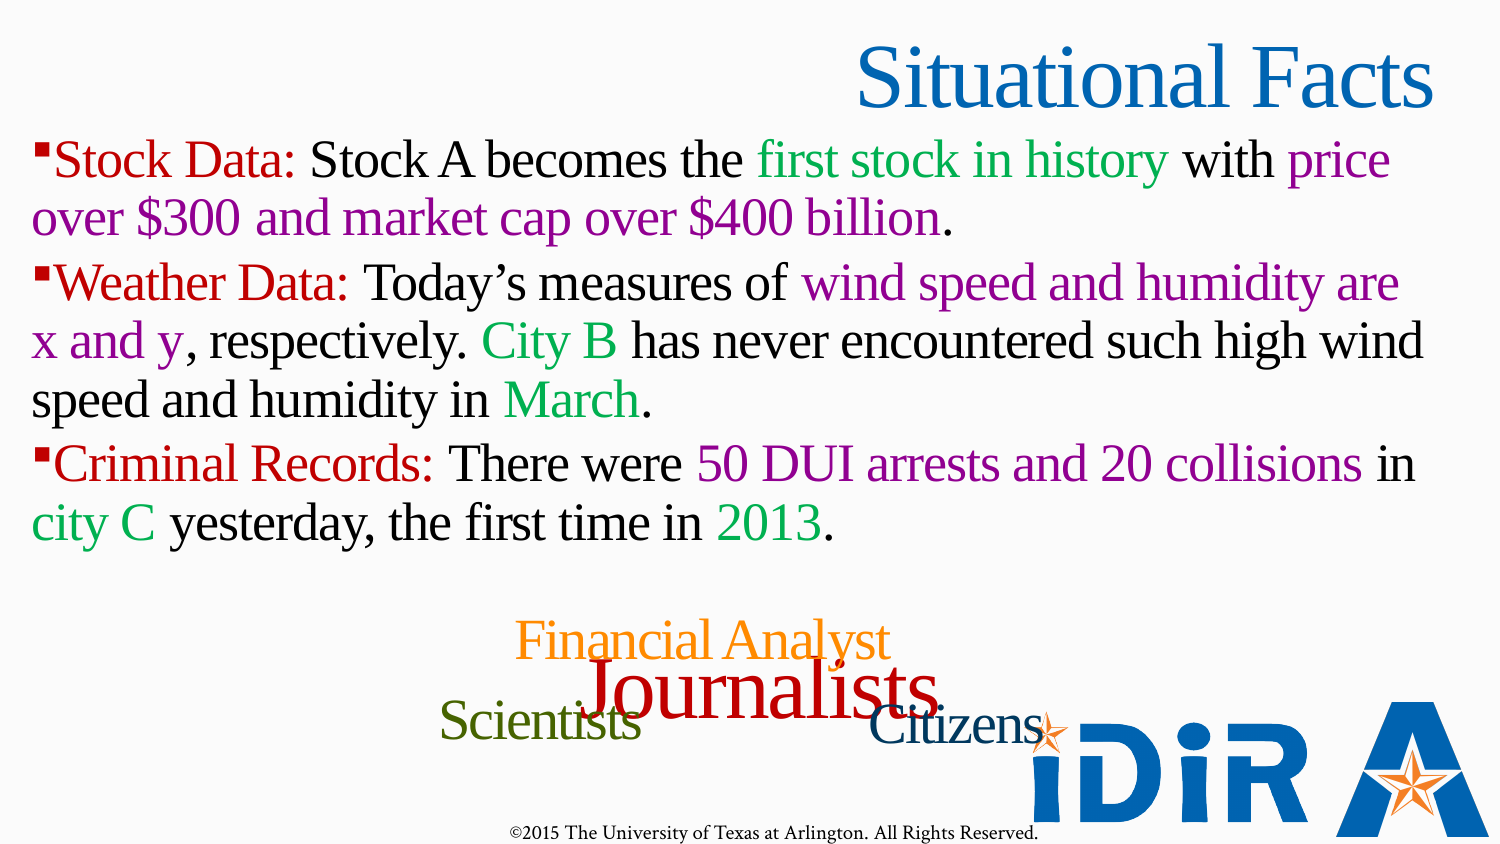

# Situational Facts
Stock Data: Stock A becomes the first stock in history with price over $300 and market cap over $400 billion.
Weather Data: Today’s measures of wind speed and humidity are x and y, respectively. City B has never encountered such high wind speed and humidity in March.
Criminal Records: There were 50 DUI arrests and 20 collisions in city C yesterday, the first time in 2013.

Financial Analyst
Journalists
Scientists
Citizens
©2015 The University of Texas at Arlington. All Rights Reserved.